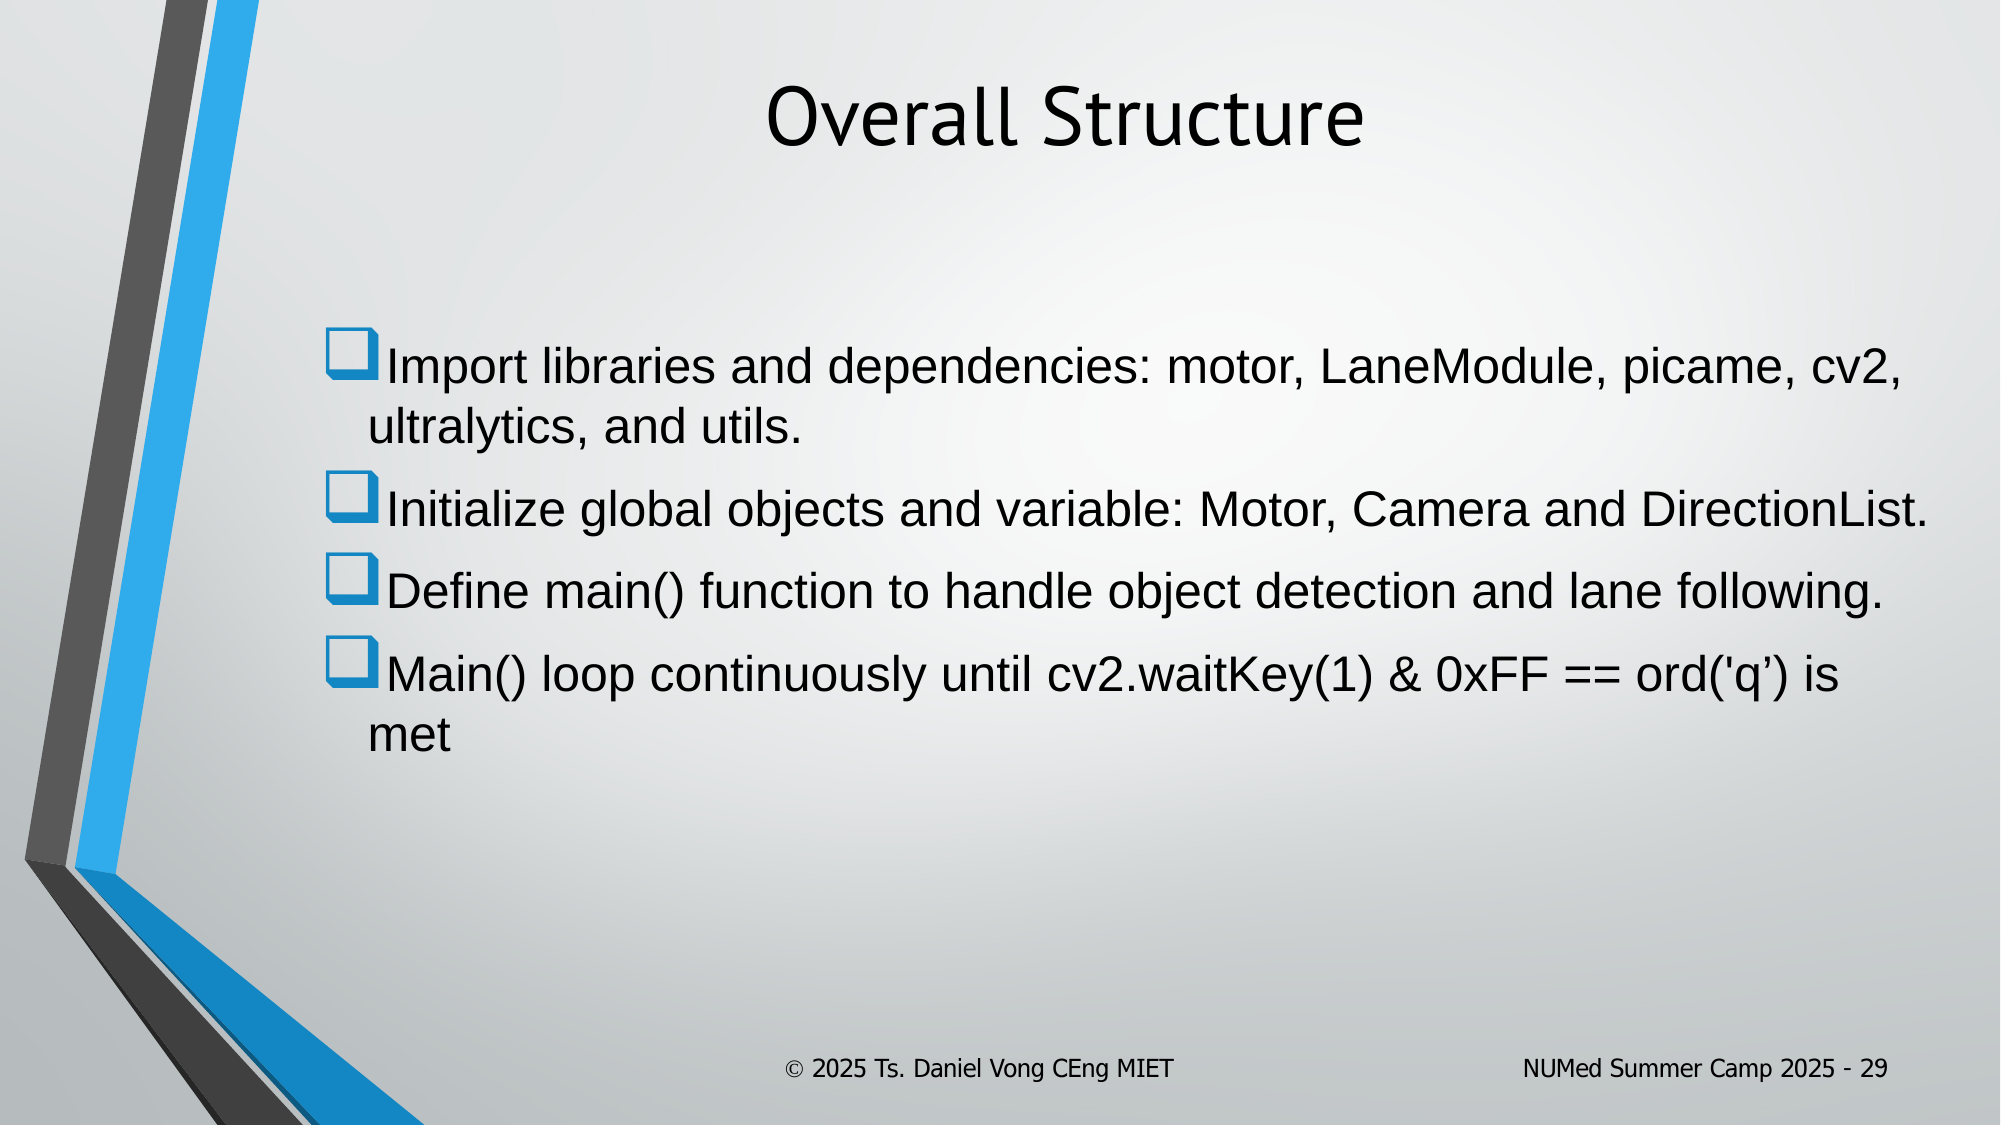

Overall Structure
Import libraries and dependencies: motor, LaneModule, picame, cv2, ultralytics, and utils.
Initialize global objects and variable: Motor, Camera and DirectionList.
Define main() function to handle object detection and lane following.
Main() loop continuously until cv2.waitKey(1) & 0xFF == ord('q’) is met